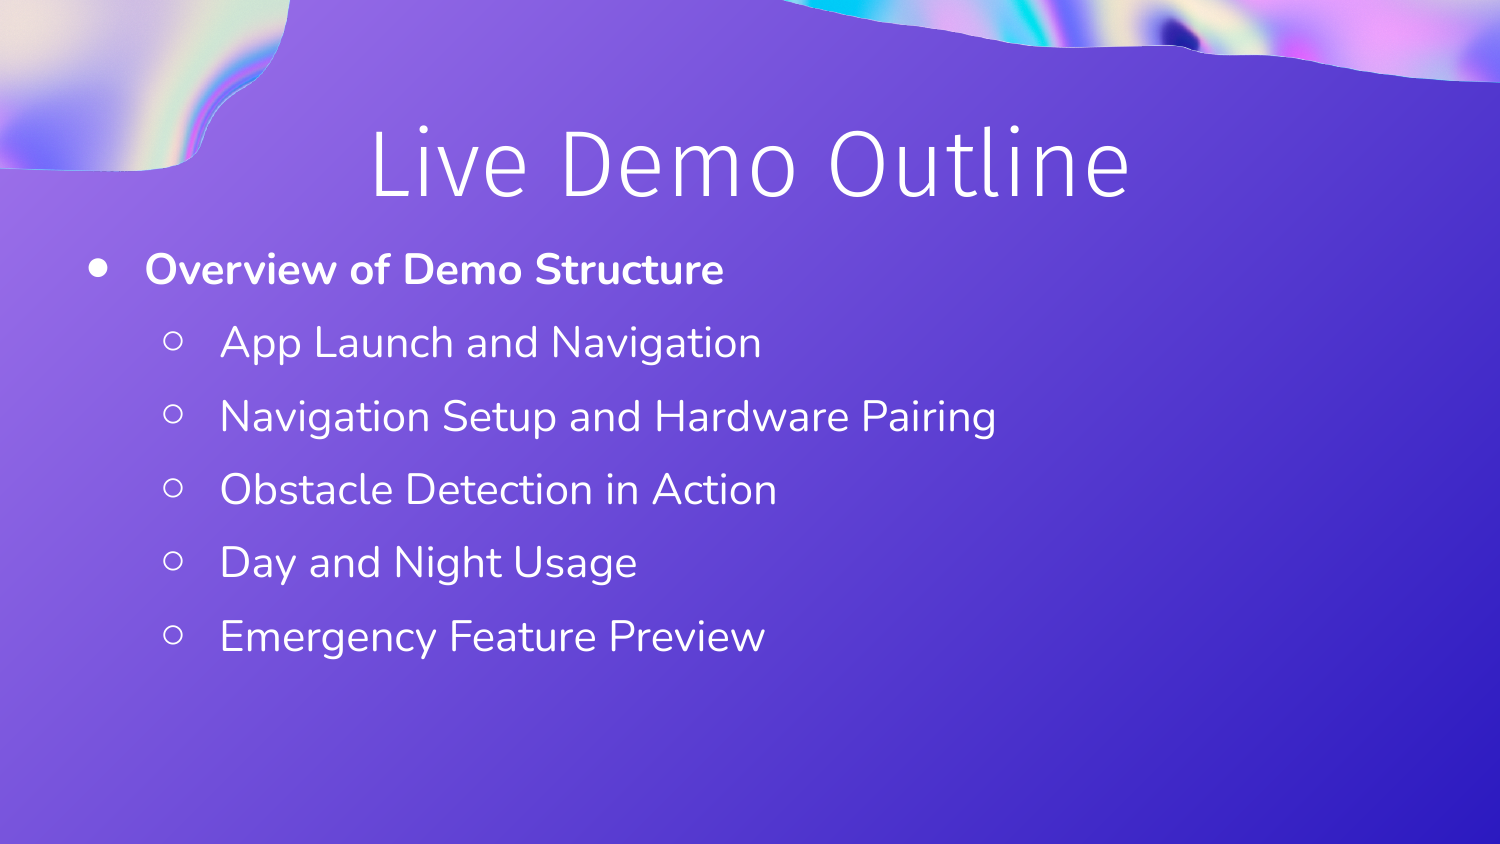

Live Demo Outline
Overview of Demo Structure
App Launch and Navigation
Navigation Setup and Hardware Pairing
Obstacle Detection in Action
Day and Night Usage
Emergency Feature Preview